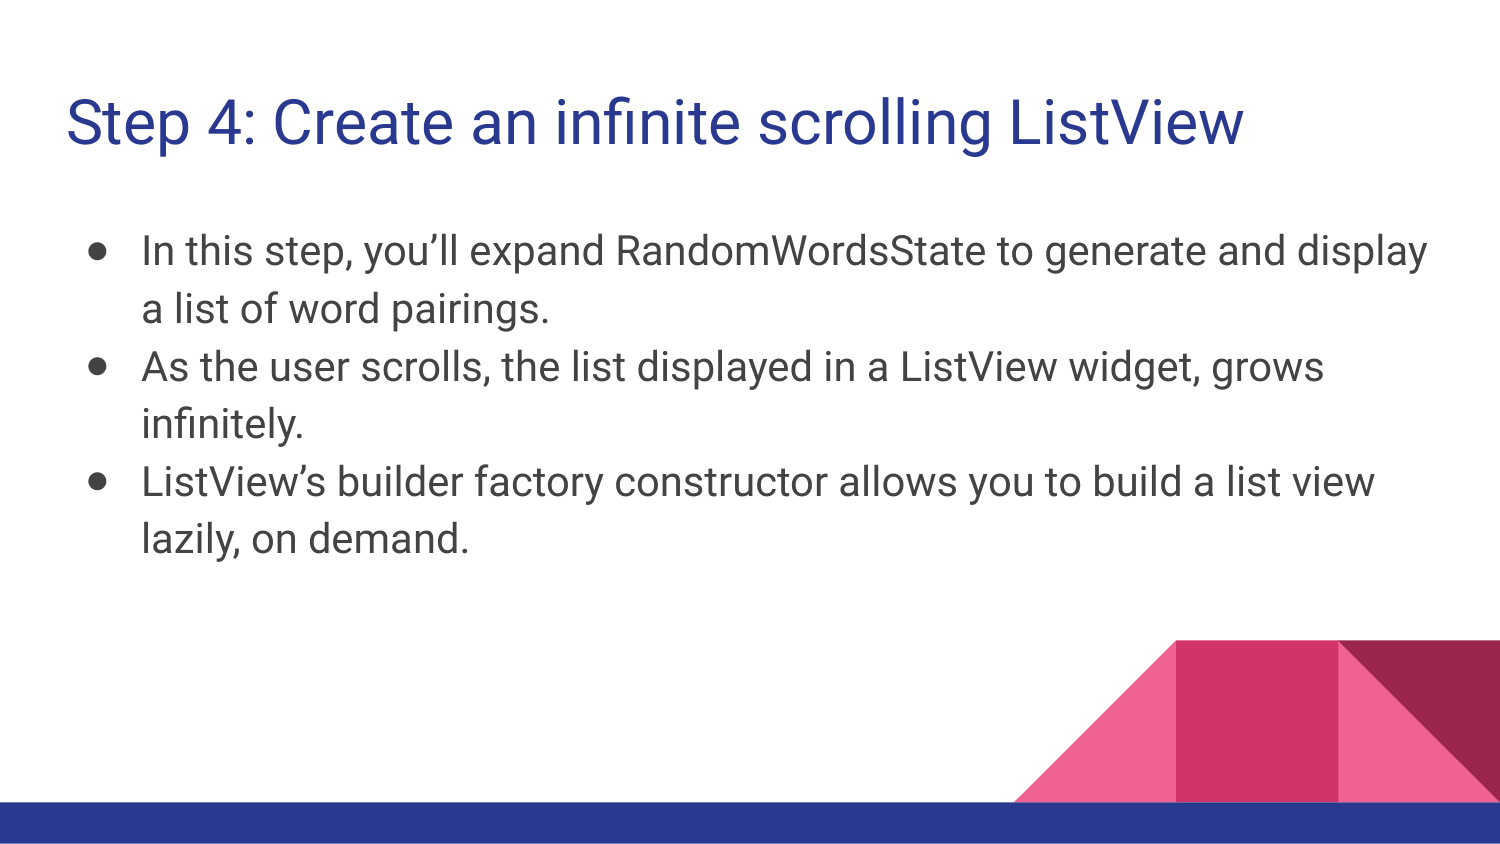

# Step 4: Create an infinite scrolling ListView
In this step, you’ll expand RandomWordsState to generate and display a list of word pairings.
As the user scrolls, the list displayed in a ListView widget, grows infinitely.
ListView’s builder factory constructor allows you to build a list view lazily, on demand.